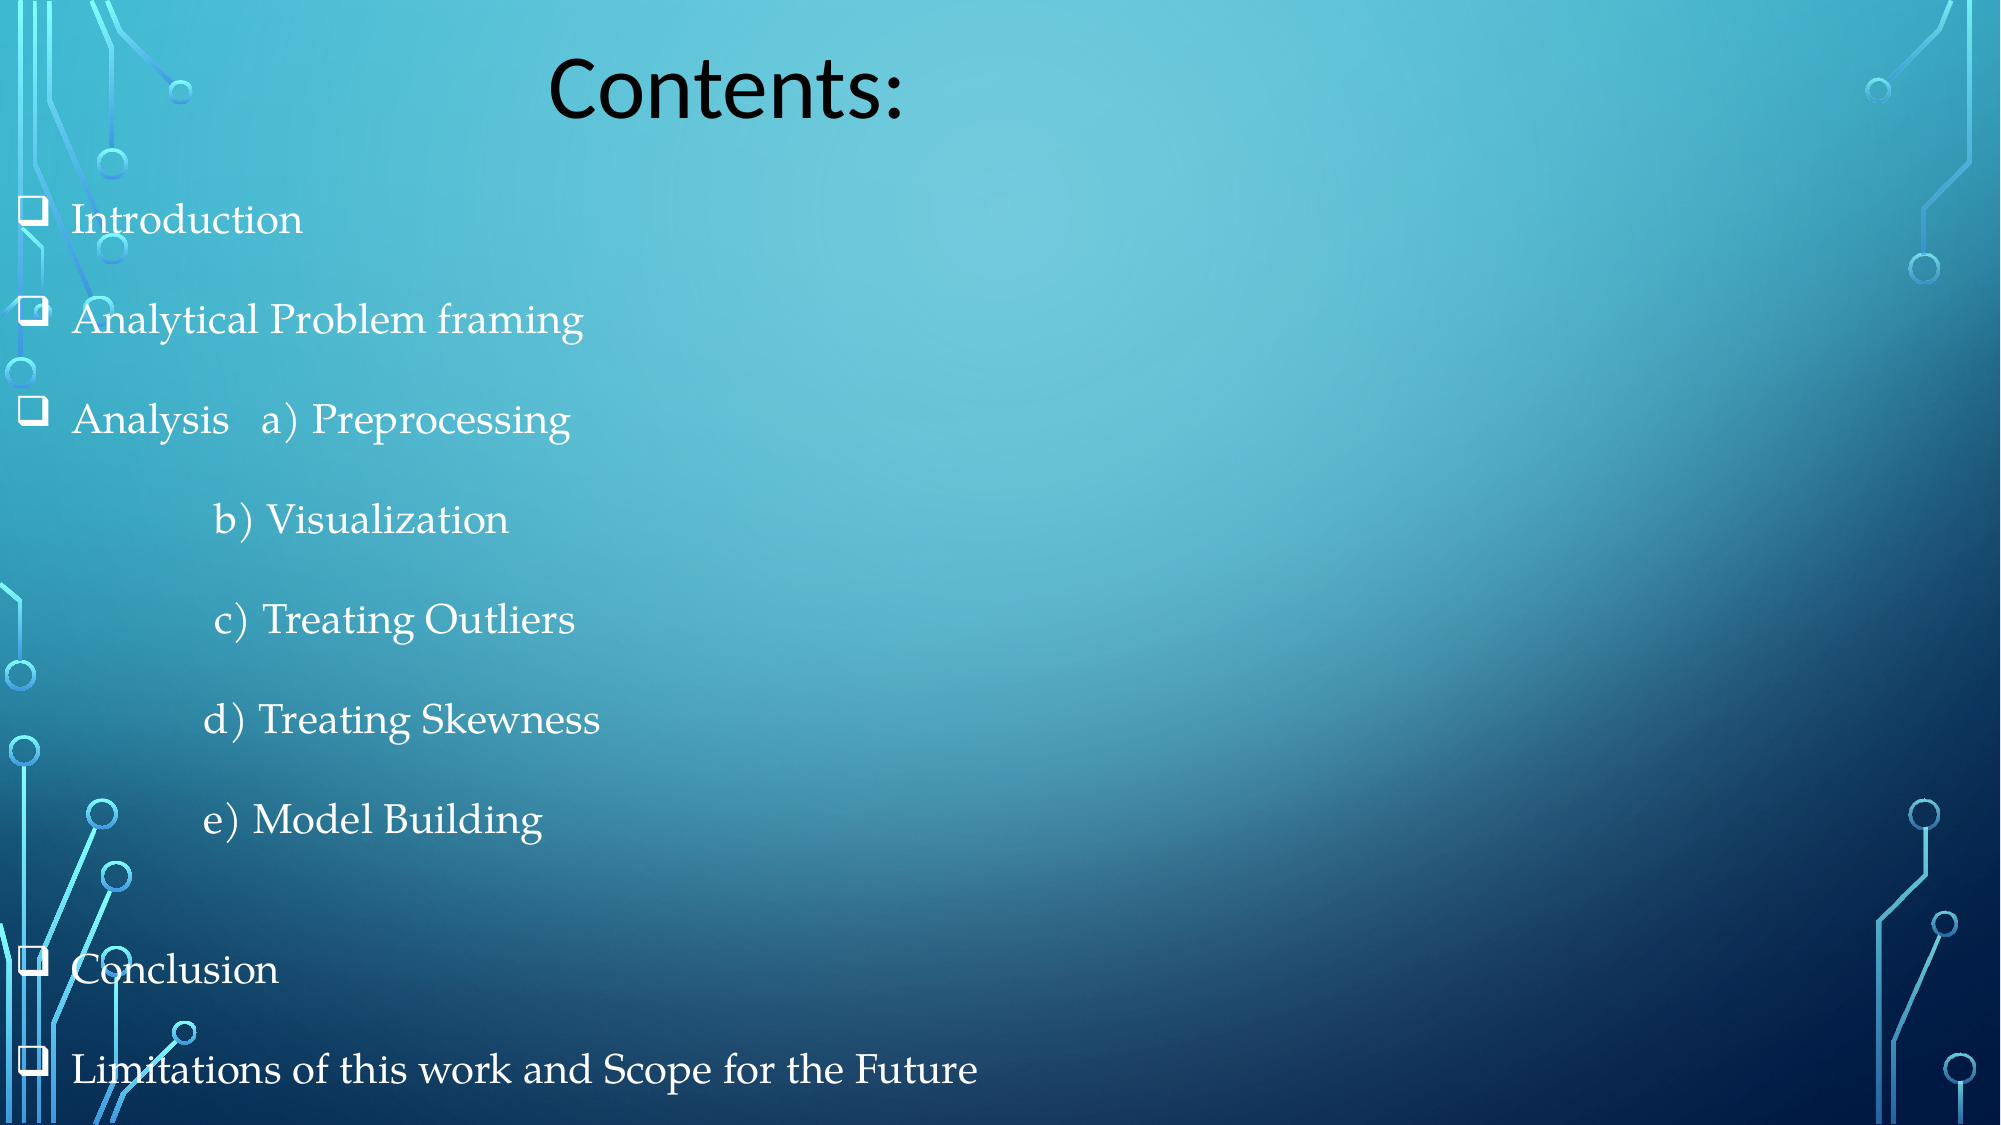

Contents:
Introduction

Analytical Problem framing

Analysis   a) Preprocessing

                   b) Visualization

                   c) Treating Outliers

                  d) Treating Skewness

                  e) Model Building

Conclusion

Limitations of this work and Scope for the Future